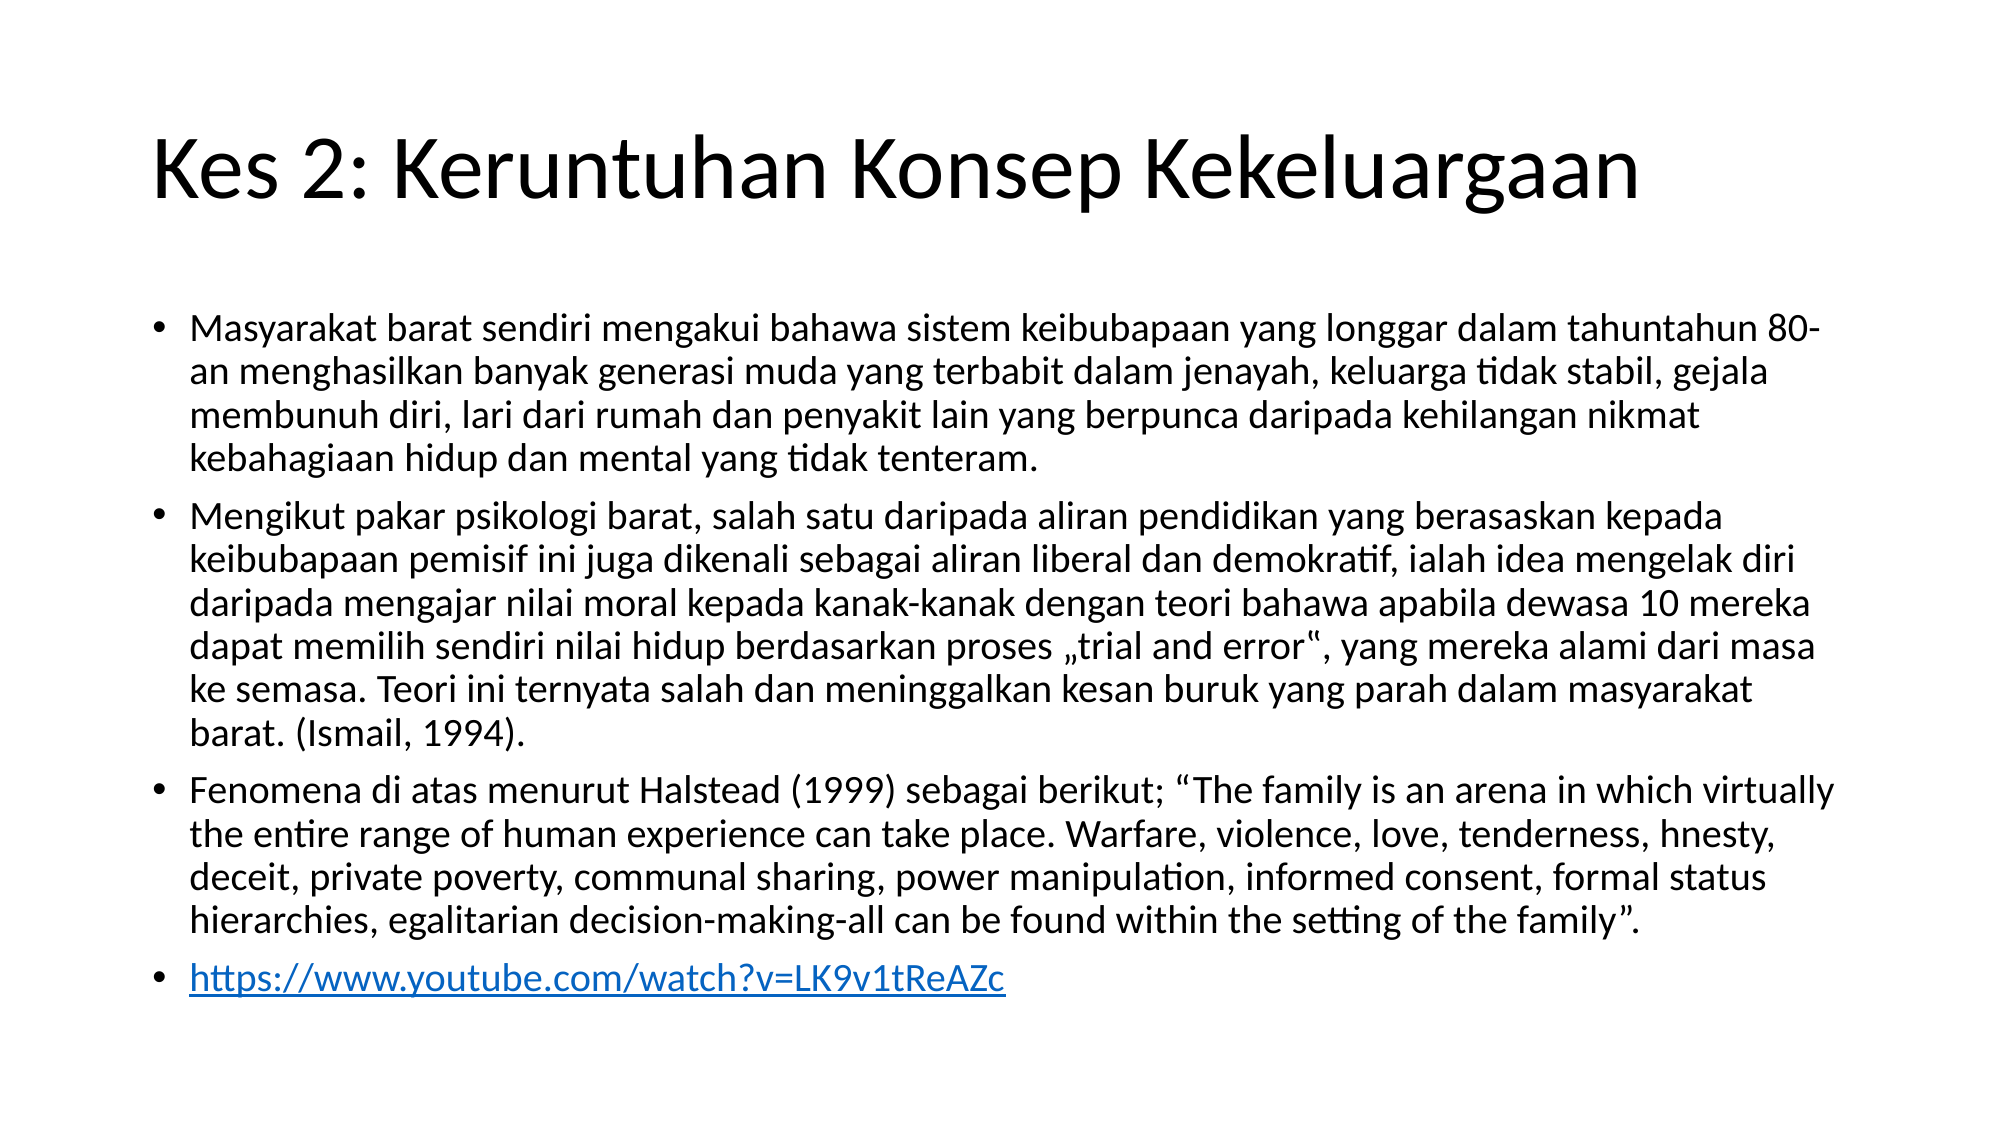

# Kes 2: Keruntuhan Konsep Kekeluargaan
Masyarakat barat sendiri mengakui bahawa sistem keibubapaan yang longgar dalam tahuntahun 80-an menghasilkan banyak generasi muda yang terbabit dalam jenayah, keluarga tidak stabil, gejala membunuh diri, lari dari rumah dan penyakit lain yang berpunca daripada kehilangan nikmat kebahagiaan hidup dan mental yang tidak tenteram.
Mengikut pakar psikologi barat, salah satu daripada aliran pendidikan yang berasaskan kepada keibubapaan pemisif ini juga dikenali sebagai aliran liberal dan demokratif, ialah idea mengelak diri daripada mengajar nilai moral kepada kanak-kanak dengan teori bahawa apabila dewasa 10 mereka dapat memilih sendiri nilai hidup berdasarkan proses „trial and error‟, yang mereka alami dari masa ke semasa. Teori ini ternyata salah dan meninggalkan kesan buruk yang parah dalam masyarakat barat. (Ismail, 1994).
Fenomena di atas menurut Halstead (1999) sebagai berikut; “The family is an arena in which virtually the entire range of human experience can take place. Warfare, violence, love, tenderness, hnesty, deceit, private poverty, communal sharing, power manipulation, informed consent, formal status hierarchies, egalitarian decision-making-all can be found within the setting of the family”.
https://www.youtube.com/watch?v=LK9v1tReAZc